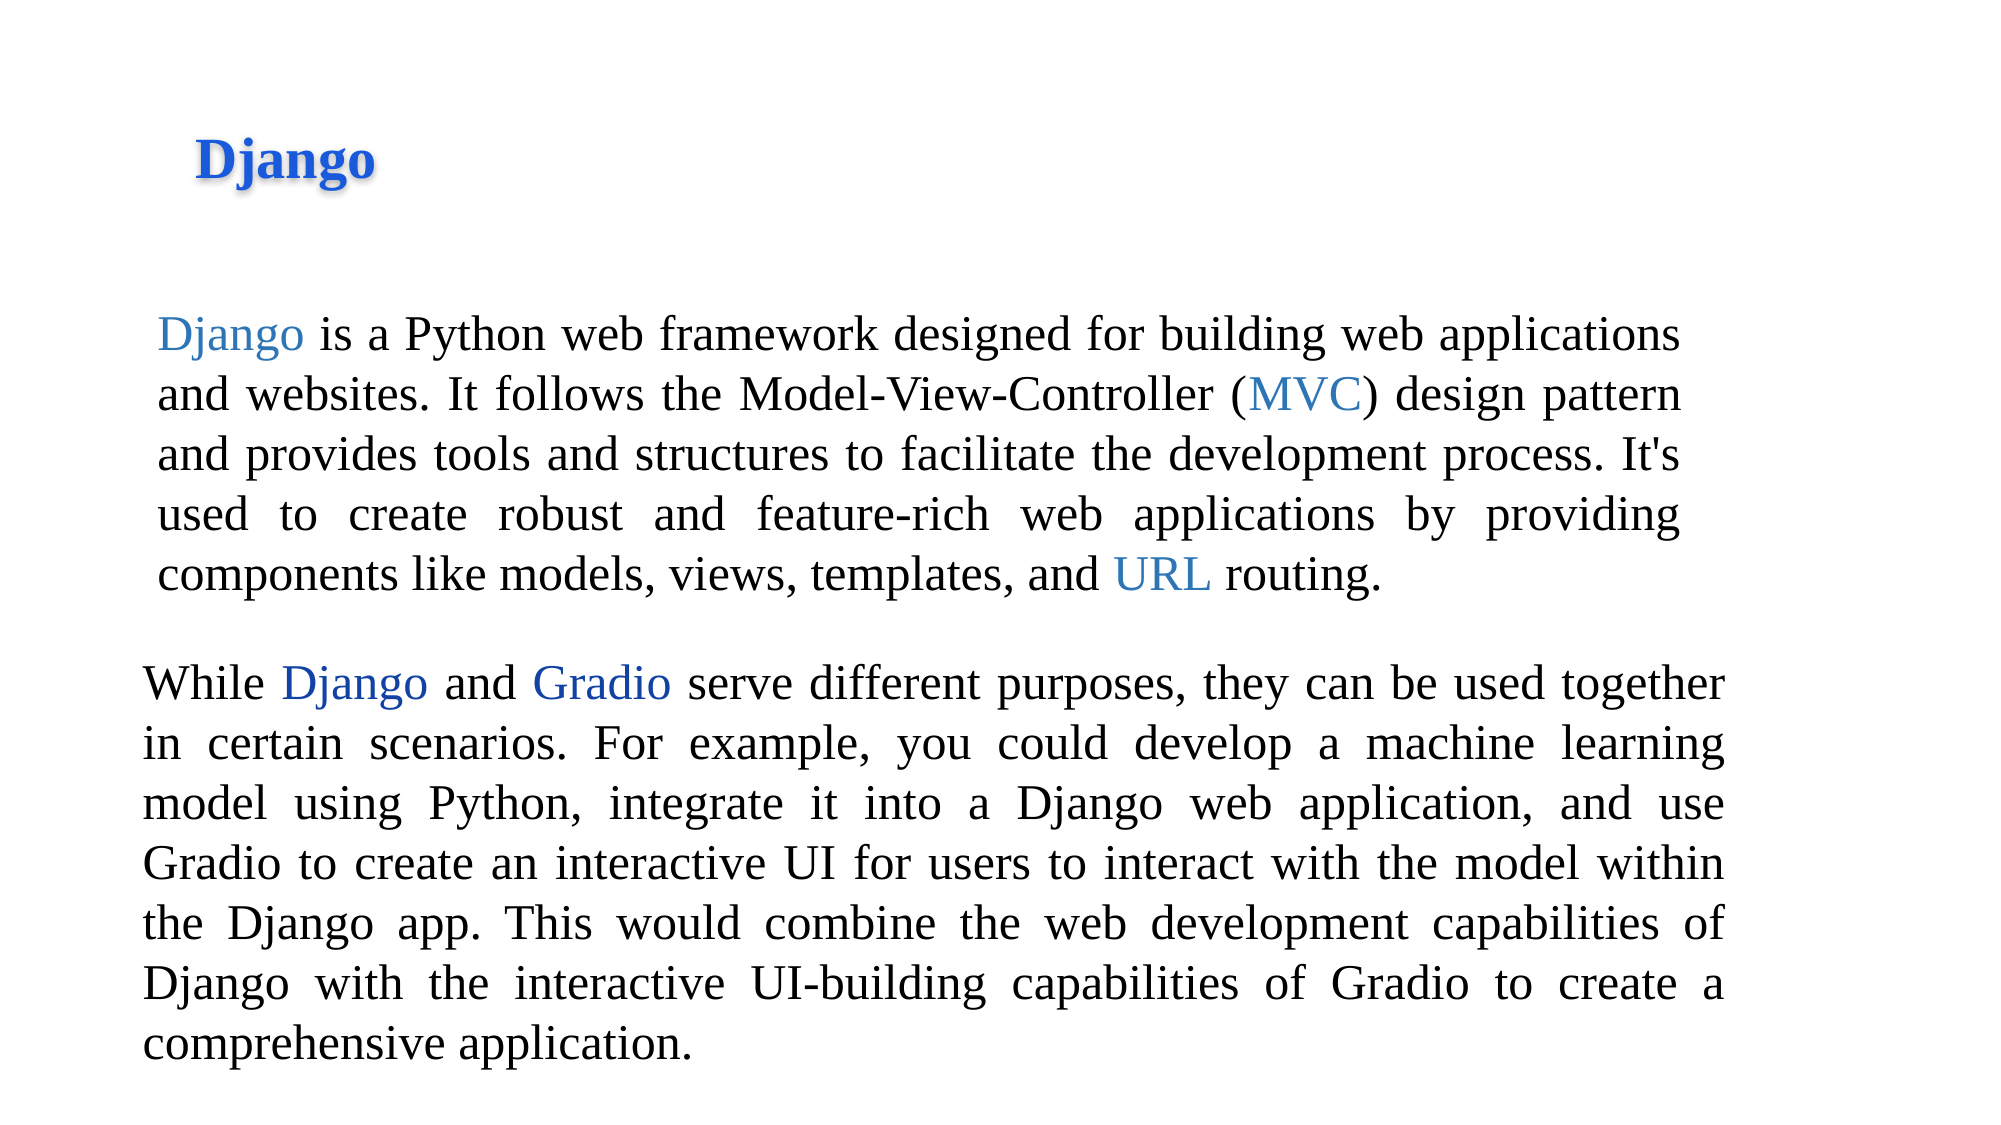

Django
Django is a Python web framework designed for building web applications and websites. It follows the Model-View-Controller (MVC) design pattern and provides tools and structures to facilitate the development process. It's used to create robust and feature-rich web applications by providing components like models, views, templates, and URL routing.
While Django and Gradio serve different purposes, they can be used together in certain scenarios. For example, you could develop a machine learning model using Python, integrate it into a Django web application, and use Gradio to create an interactive UI for users to interact with the model within the Django app. This would combine the web development capabilities of Django with the interactive UI-building capabilities of Gradio to create a comprehensive application.